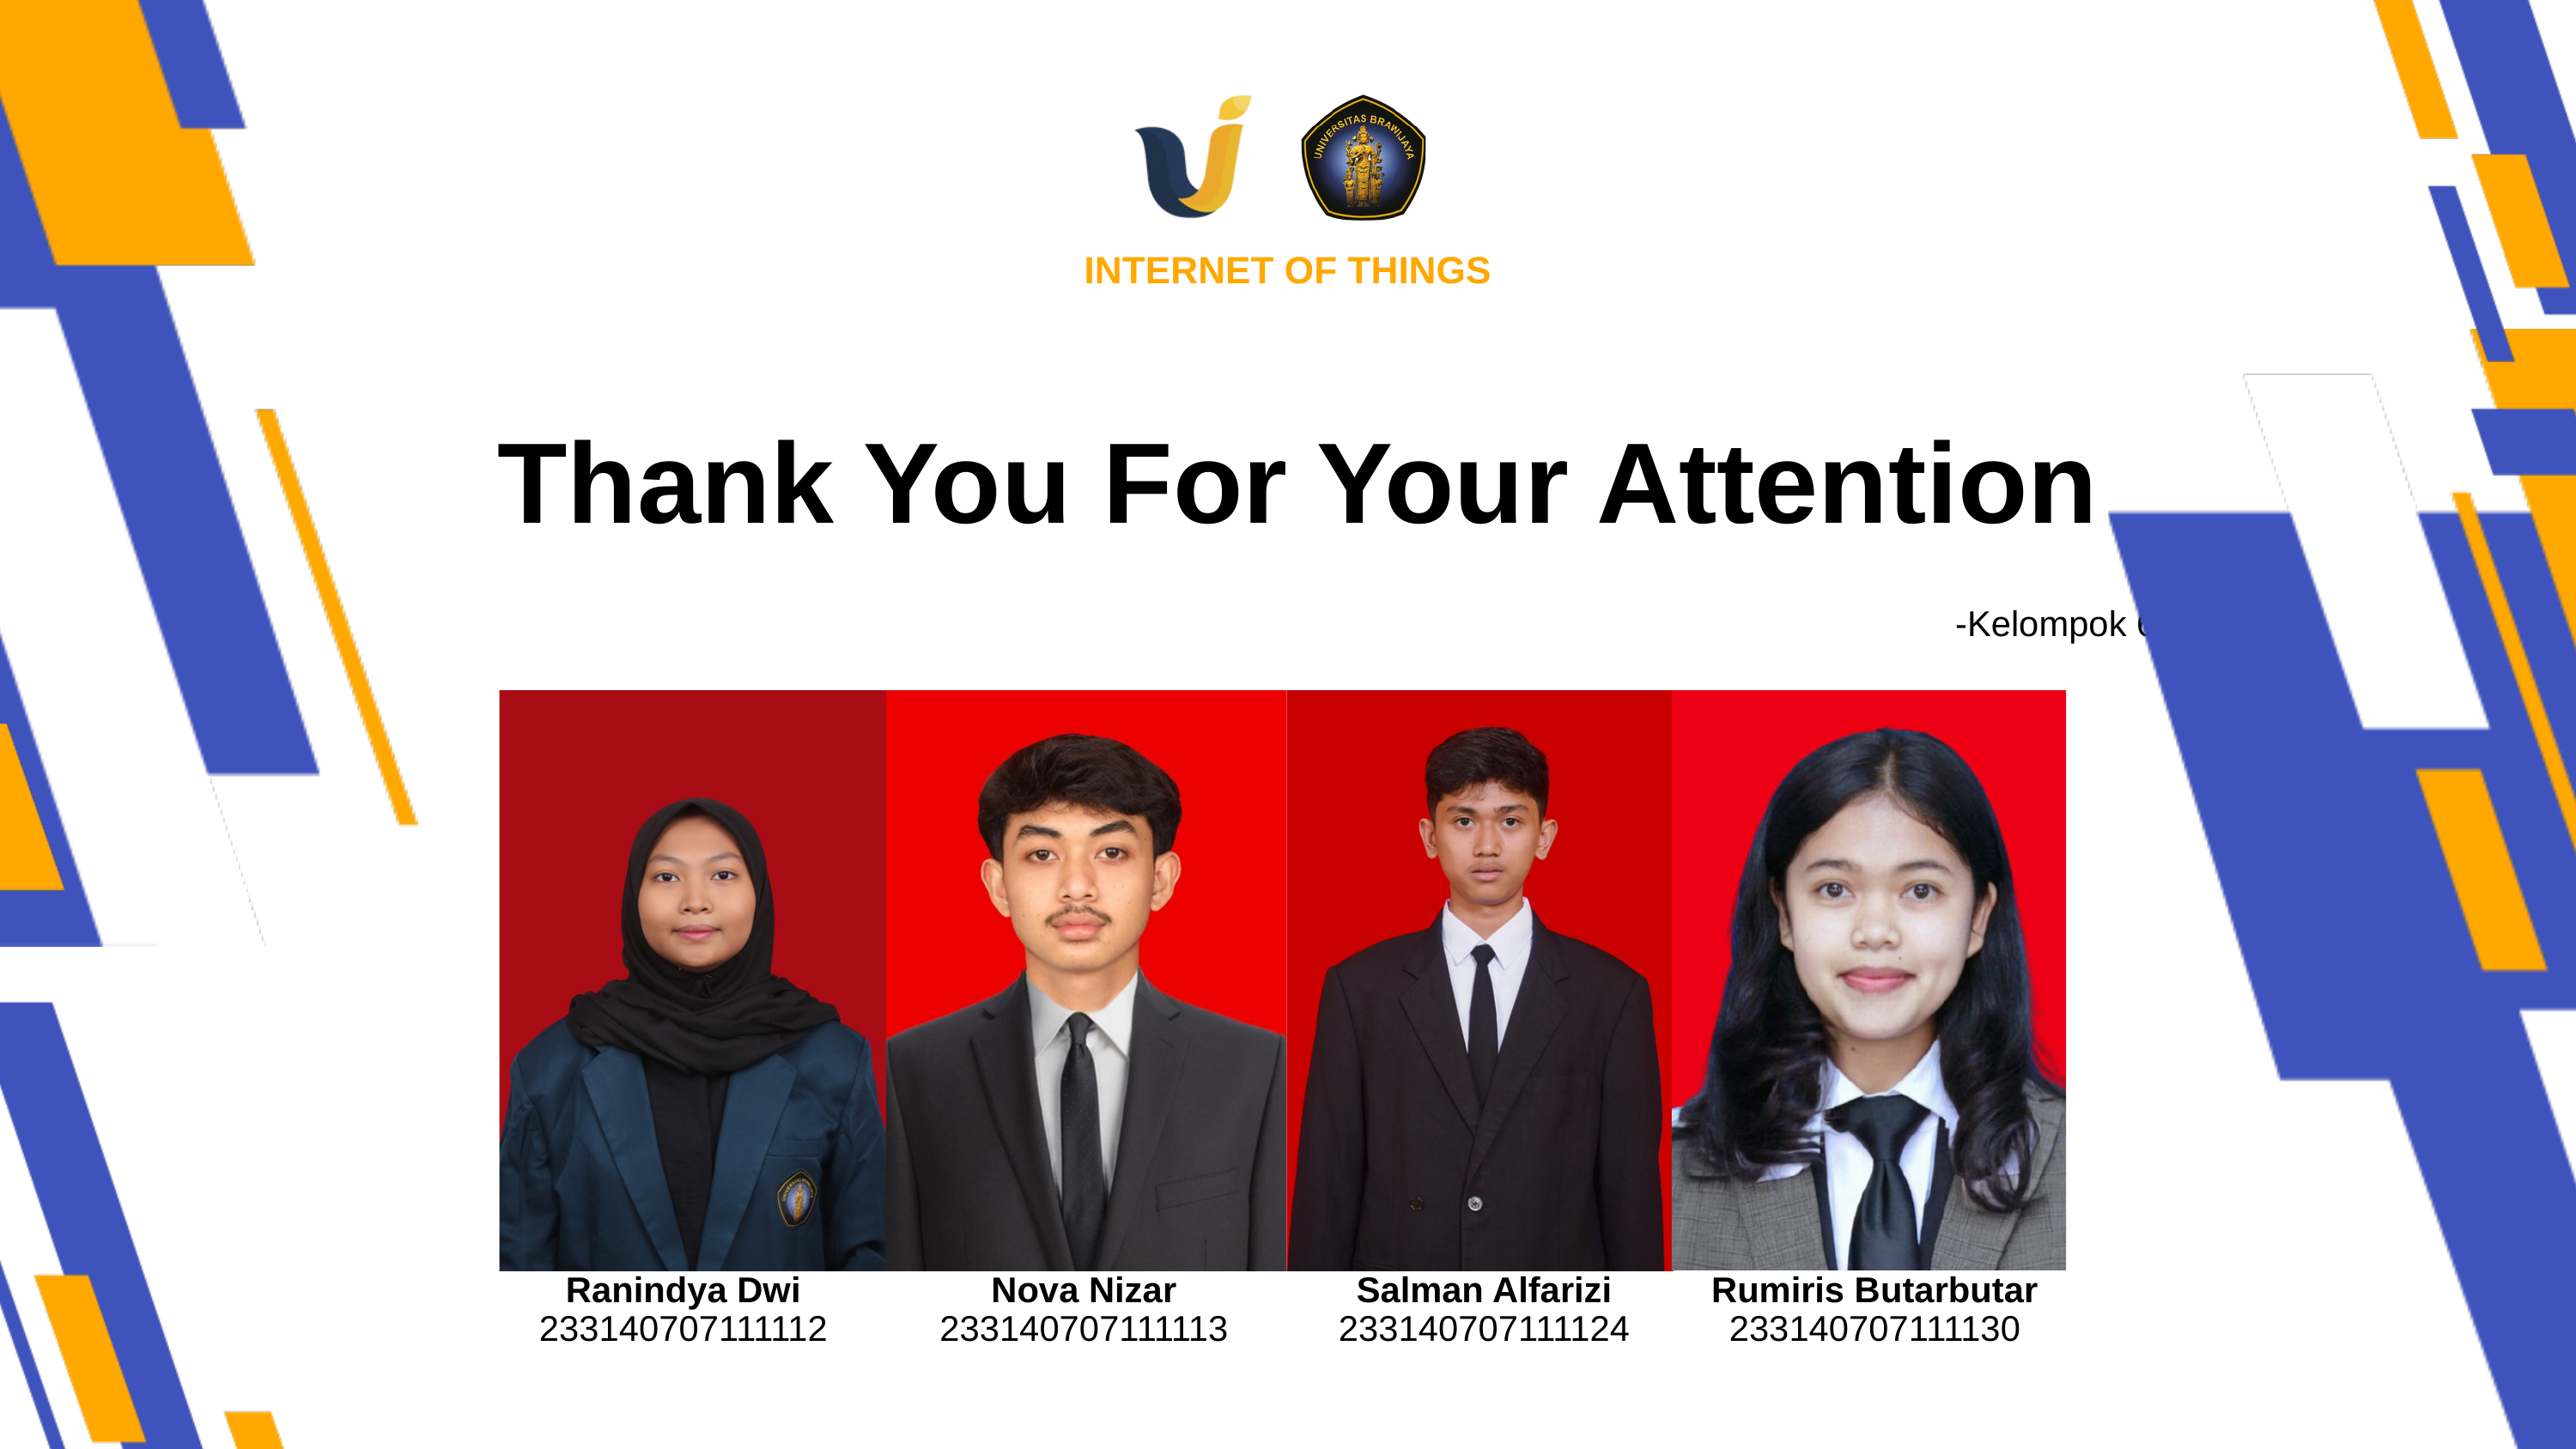

INTERNET OF THINGS

Thank You For Your Attention
-Kelompok 6

Ranindya Dwi
233140707111112
Nova Nizar
233140707111113
Salman Alfarizi
233140707111124
Rumiris Butarbutar
233140707111130